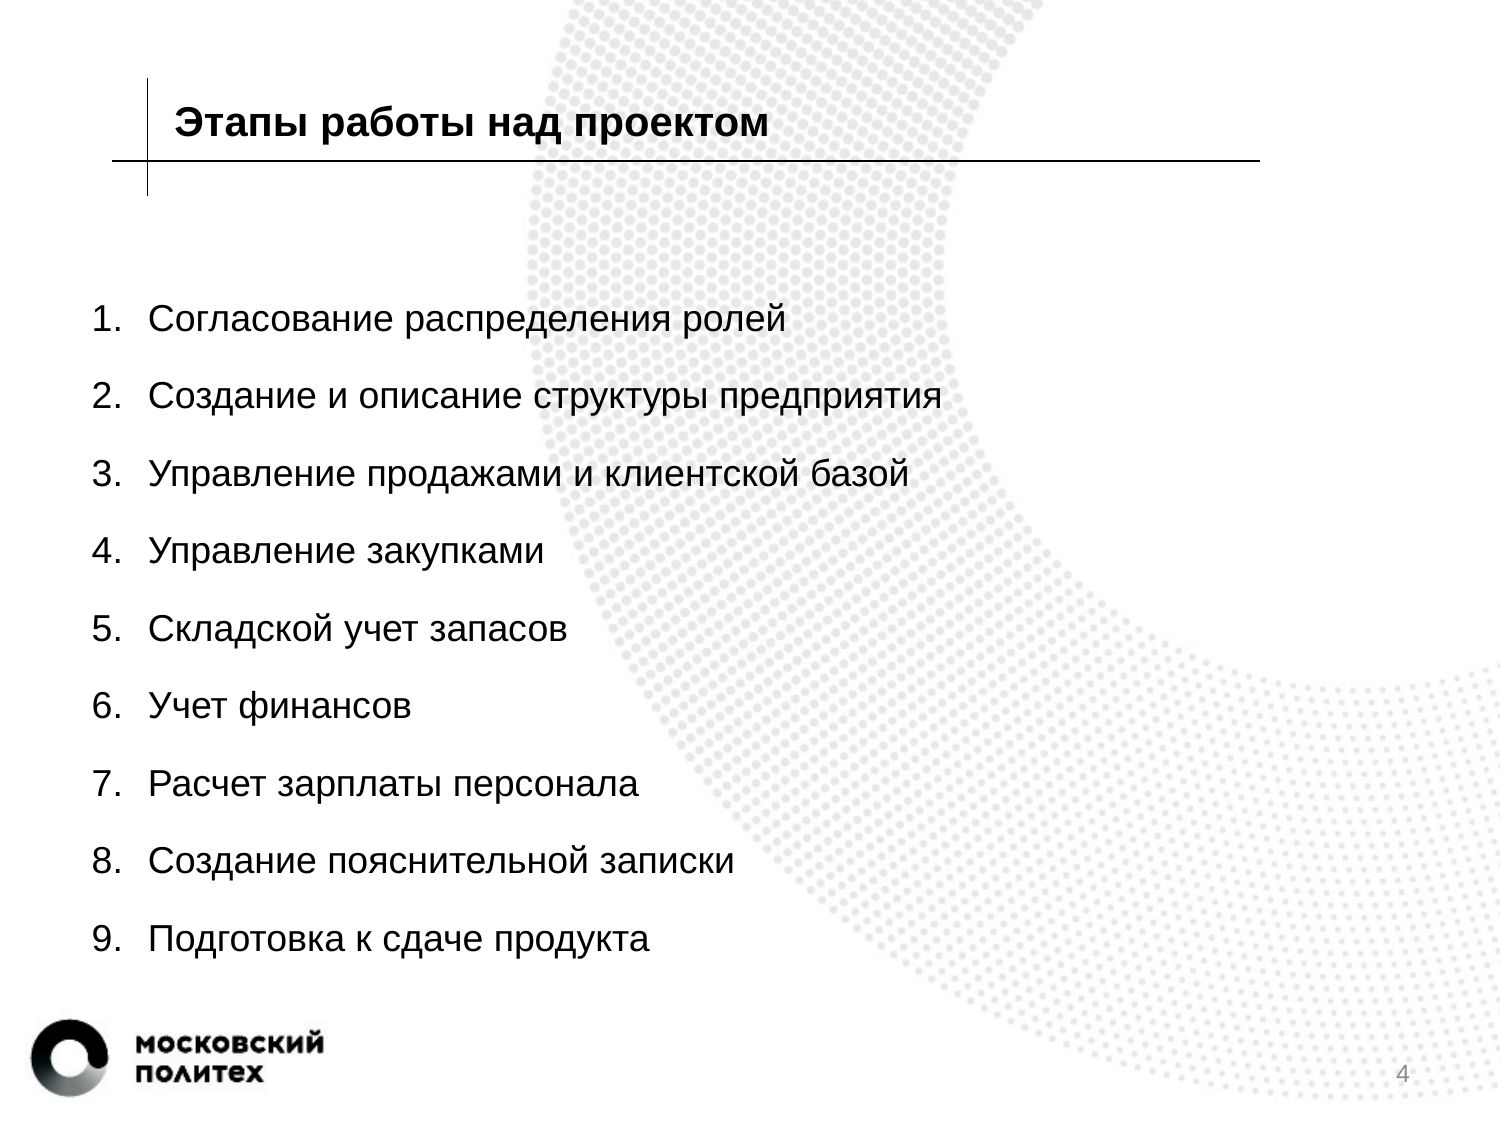

Этапы работы над проектом
Согласование распределения ролей
Создание и описание структуры предприятия
Управление продажами и клиентской базой
Управление закупками
Складской учет запасов
Учет финансов
Расчет зарплаты персонала
Создание пояснительной записки
Подготовка к сдаче продукта
4